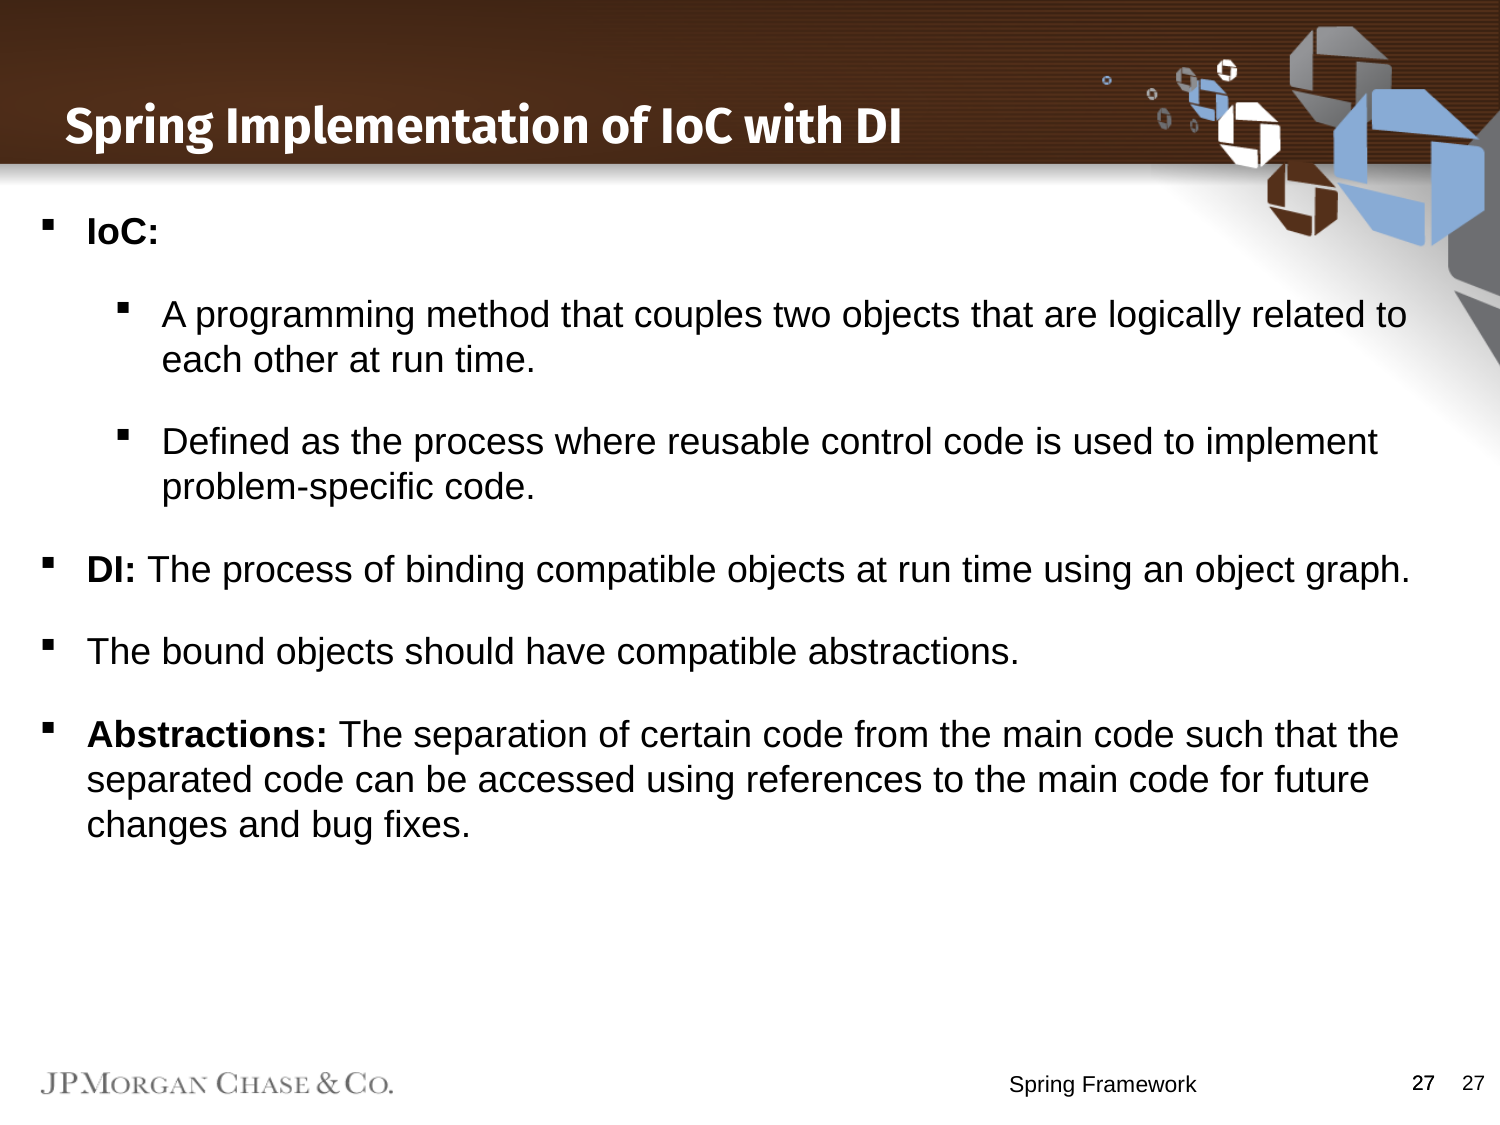

Spring Implementation of IoC with DI
IoC:
A programming method that couples two objects that are logically related to each other at run time.
Defined as the process where reusable control code is used to implement problem-specific code.
DI: The process of binding compatible objects at run time using an object graph.
The bound objects should have compatible abstractions.
Abstractions: The separation of certain code from the main code such that the separated code can be accessed using references to the main code for future changes and bug fixes.

Spring Framework
27
27
27